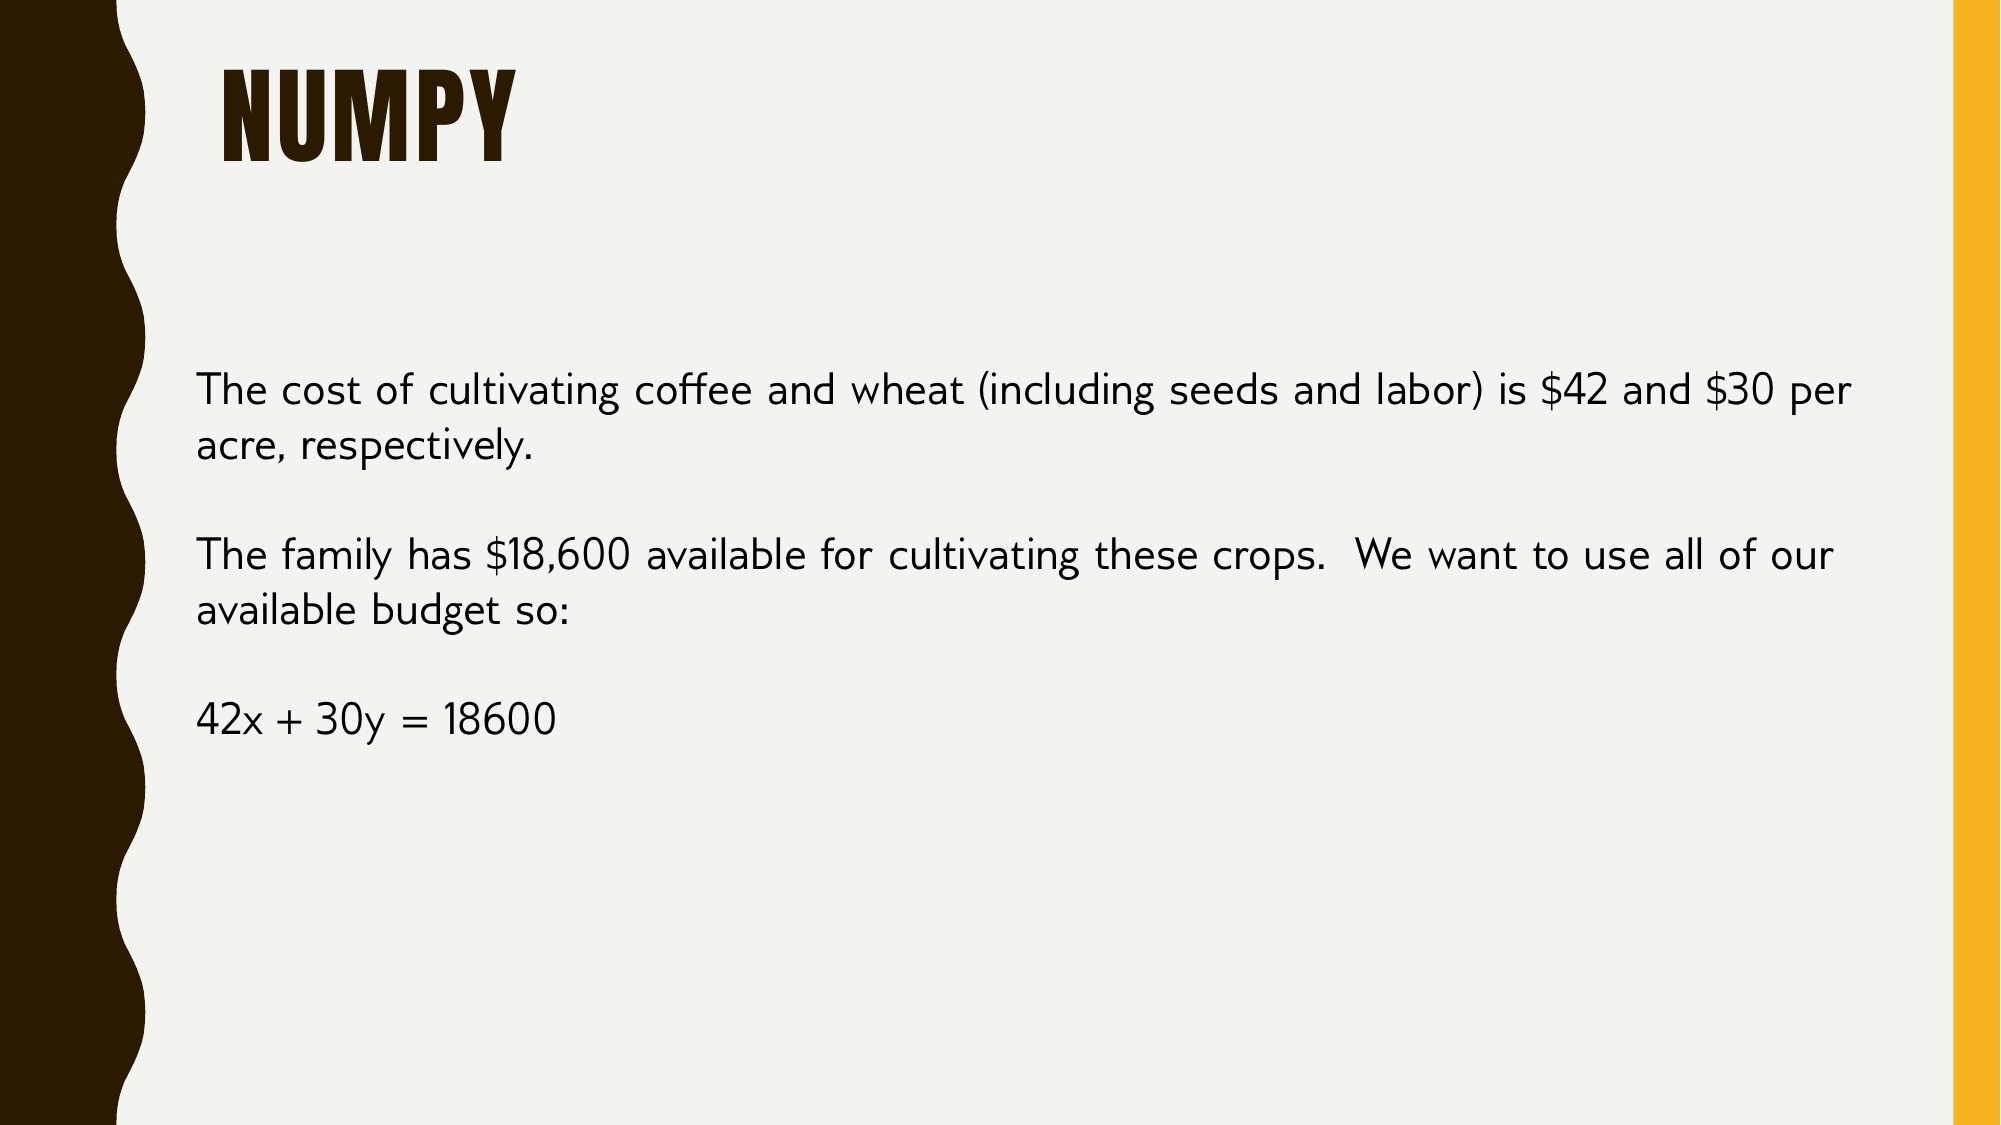

# Numpy
The cost of cultivating coffee and wheat (including seeds and labor) is $42 and $30 per acre, respectively.

The family has $18,600 available for cultivating these crops.  We want to use all of our available budget so:

42x + 30y = 18600